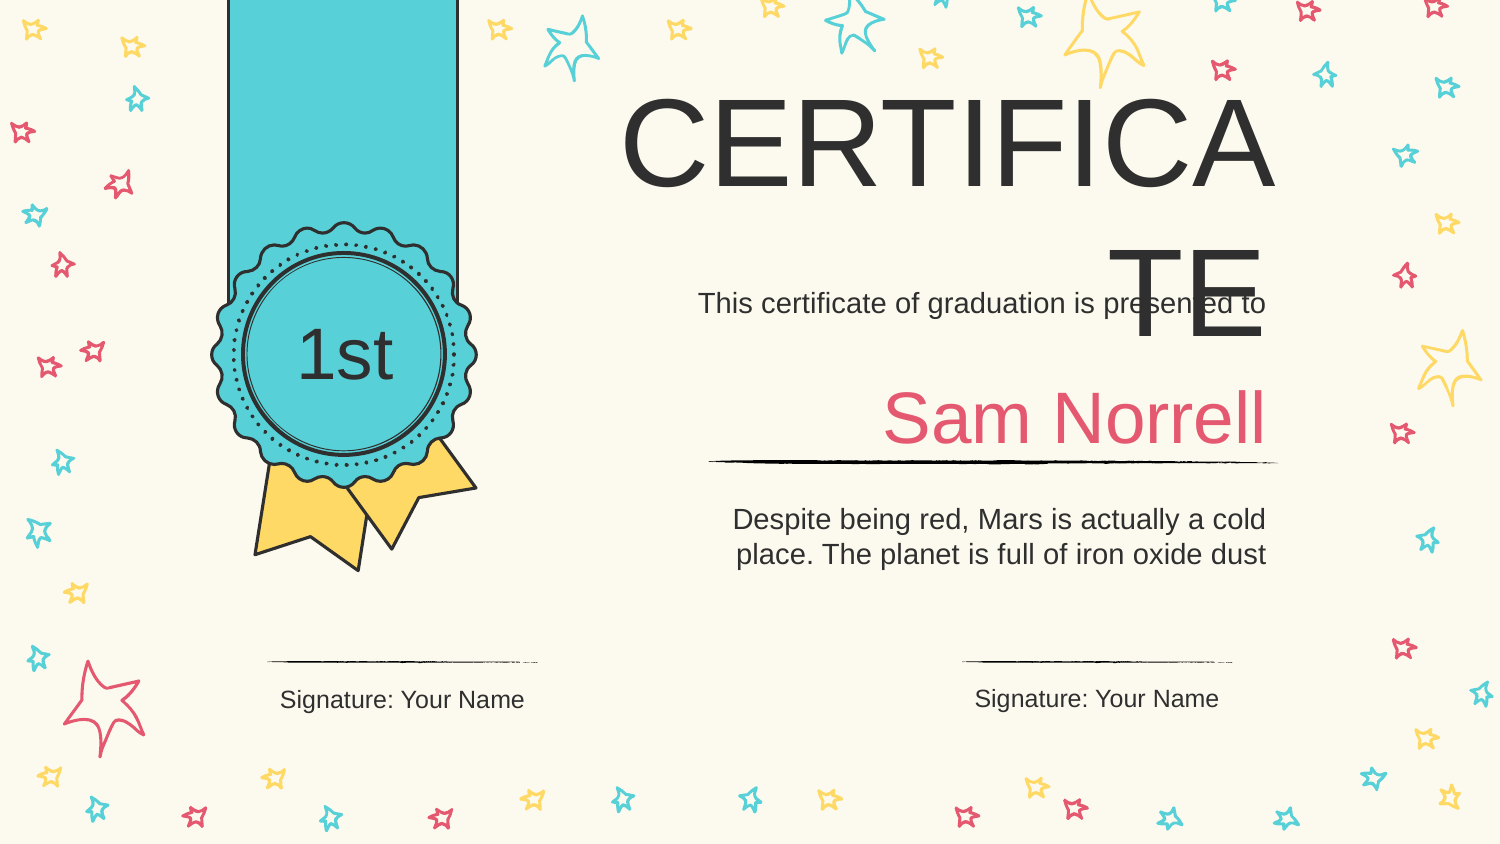

# CERTIFICATE
This certificate of graduation is presented to

1st
Sam Norrell

Despite being red, Mars is actually a cold place. The planet is full of iron oxide dust

Signature: Your Name
Signature: Your Name